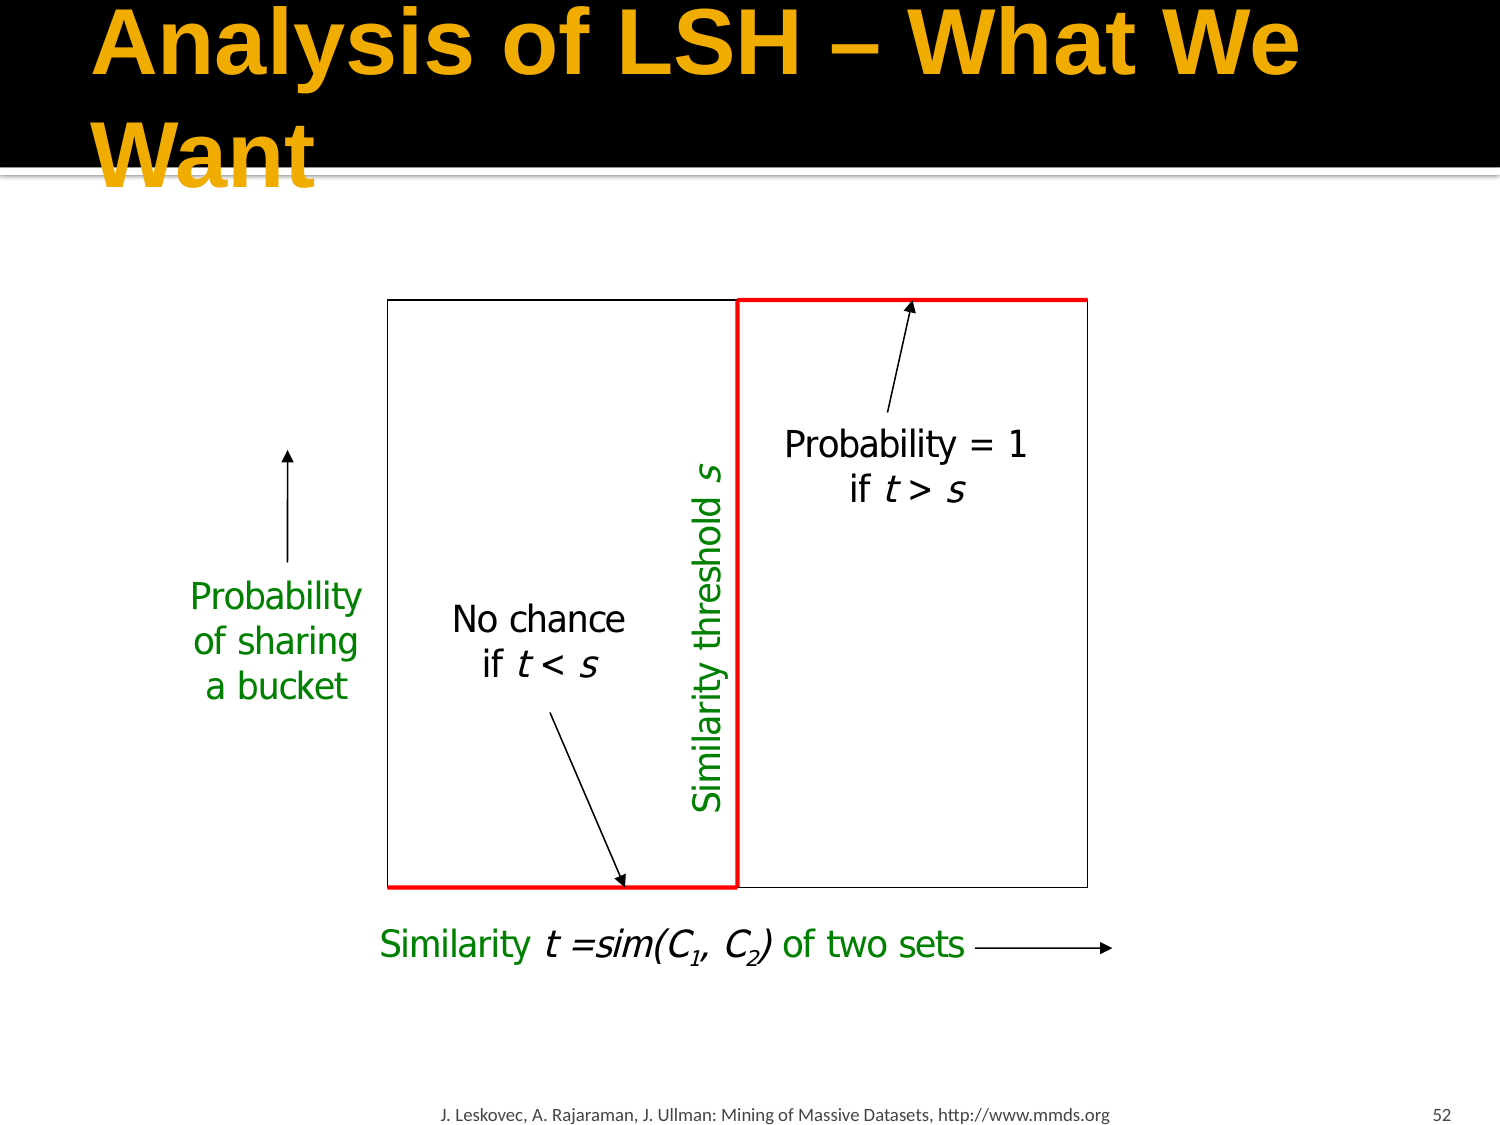

# Analysis of LSH – What We Want

Probability = 1 if t > s

Probability
of sharing
a bucket
No chance
if t < s

Similarity threshold s

       Similarity t =sim(C1, C2) of two sets

J. Leskovec, A. Rajaraman, J. Ullman: Mining of Massive Datasets, http://www.mmds.org
52